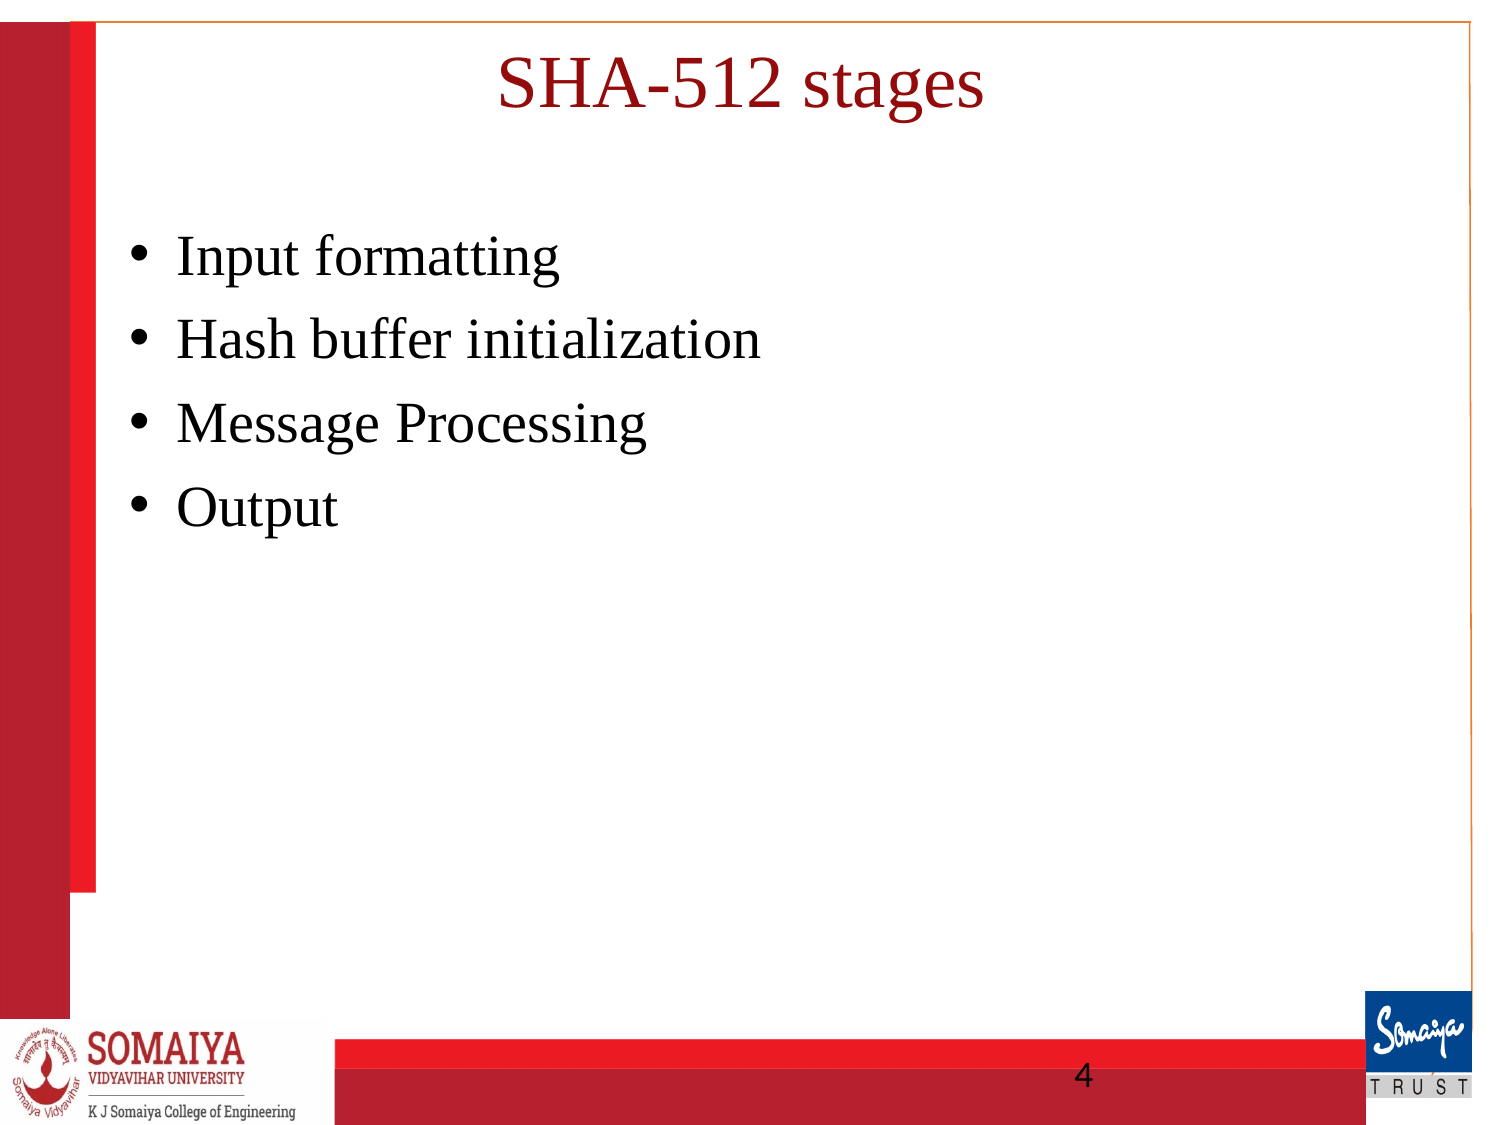

# SHA-512 stages
Input formatting
Hash buffer initialization
Message Processing
Output

4